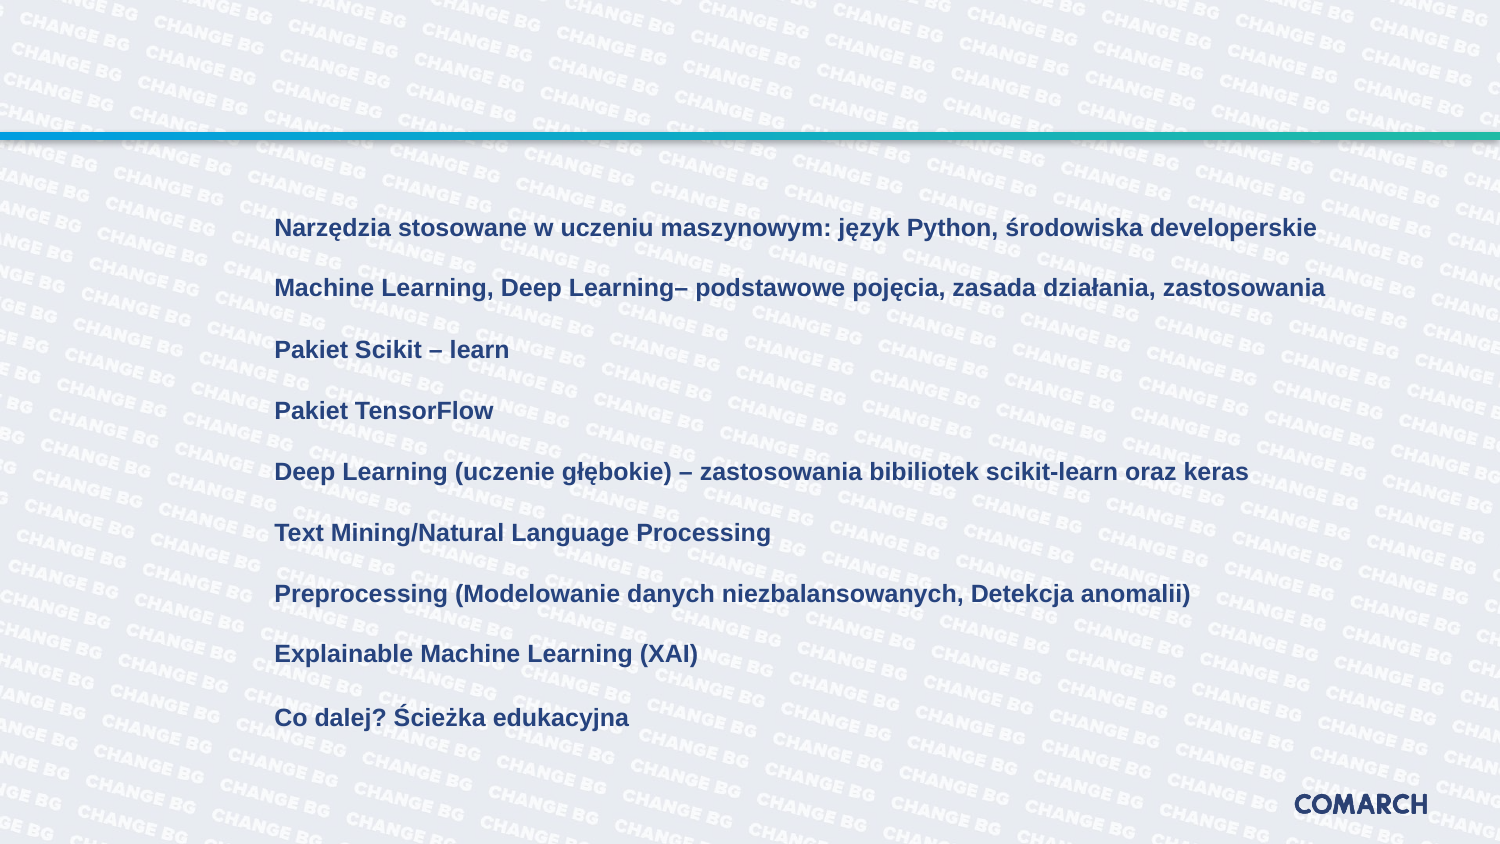

#

Narzędzia stosowane w uczeniu maszynowym: język Python, środowiska developerskie

Machine Learning, Deep Learning– podstawowe pojęcia, zasada działania, zastosowania

Pakiet Scikit – learn

Pakiet TensorFlow

Deep Learning (uczenie głębokie) – zastosowania bibiliotek scikit-learn oraz keras

Text Mining/Natural Language Processing

Preprocessing (Modelowanie danych niezbalansowanych, Detekcja anomalii)

Explainable Machine Learning (XAI)

Co dalej? Ścieżka edukacyjna